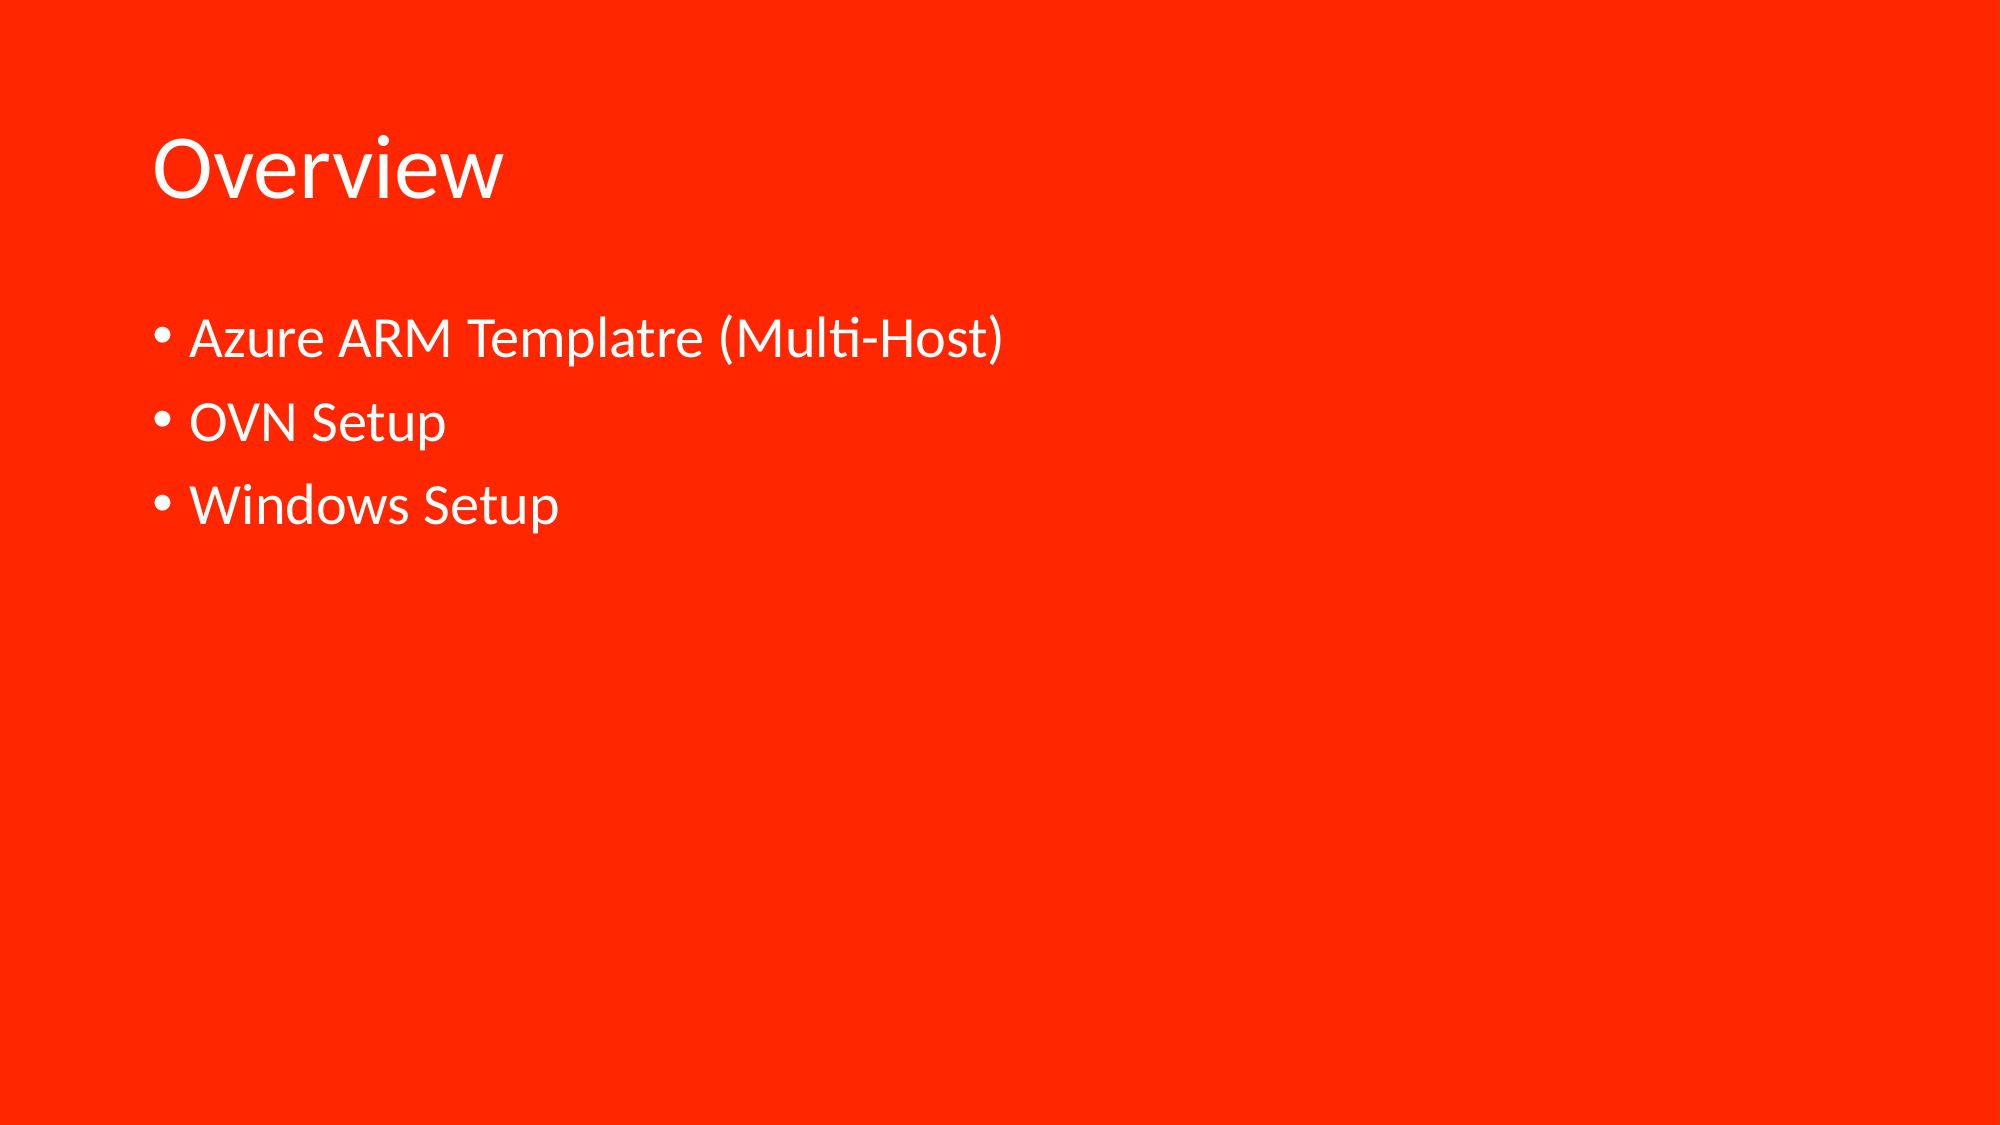

# Overview
Azure ARM Templatre (Multi-Host)
OVN Setup
Windows Setup